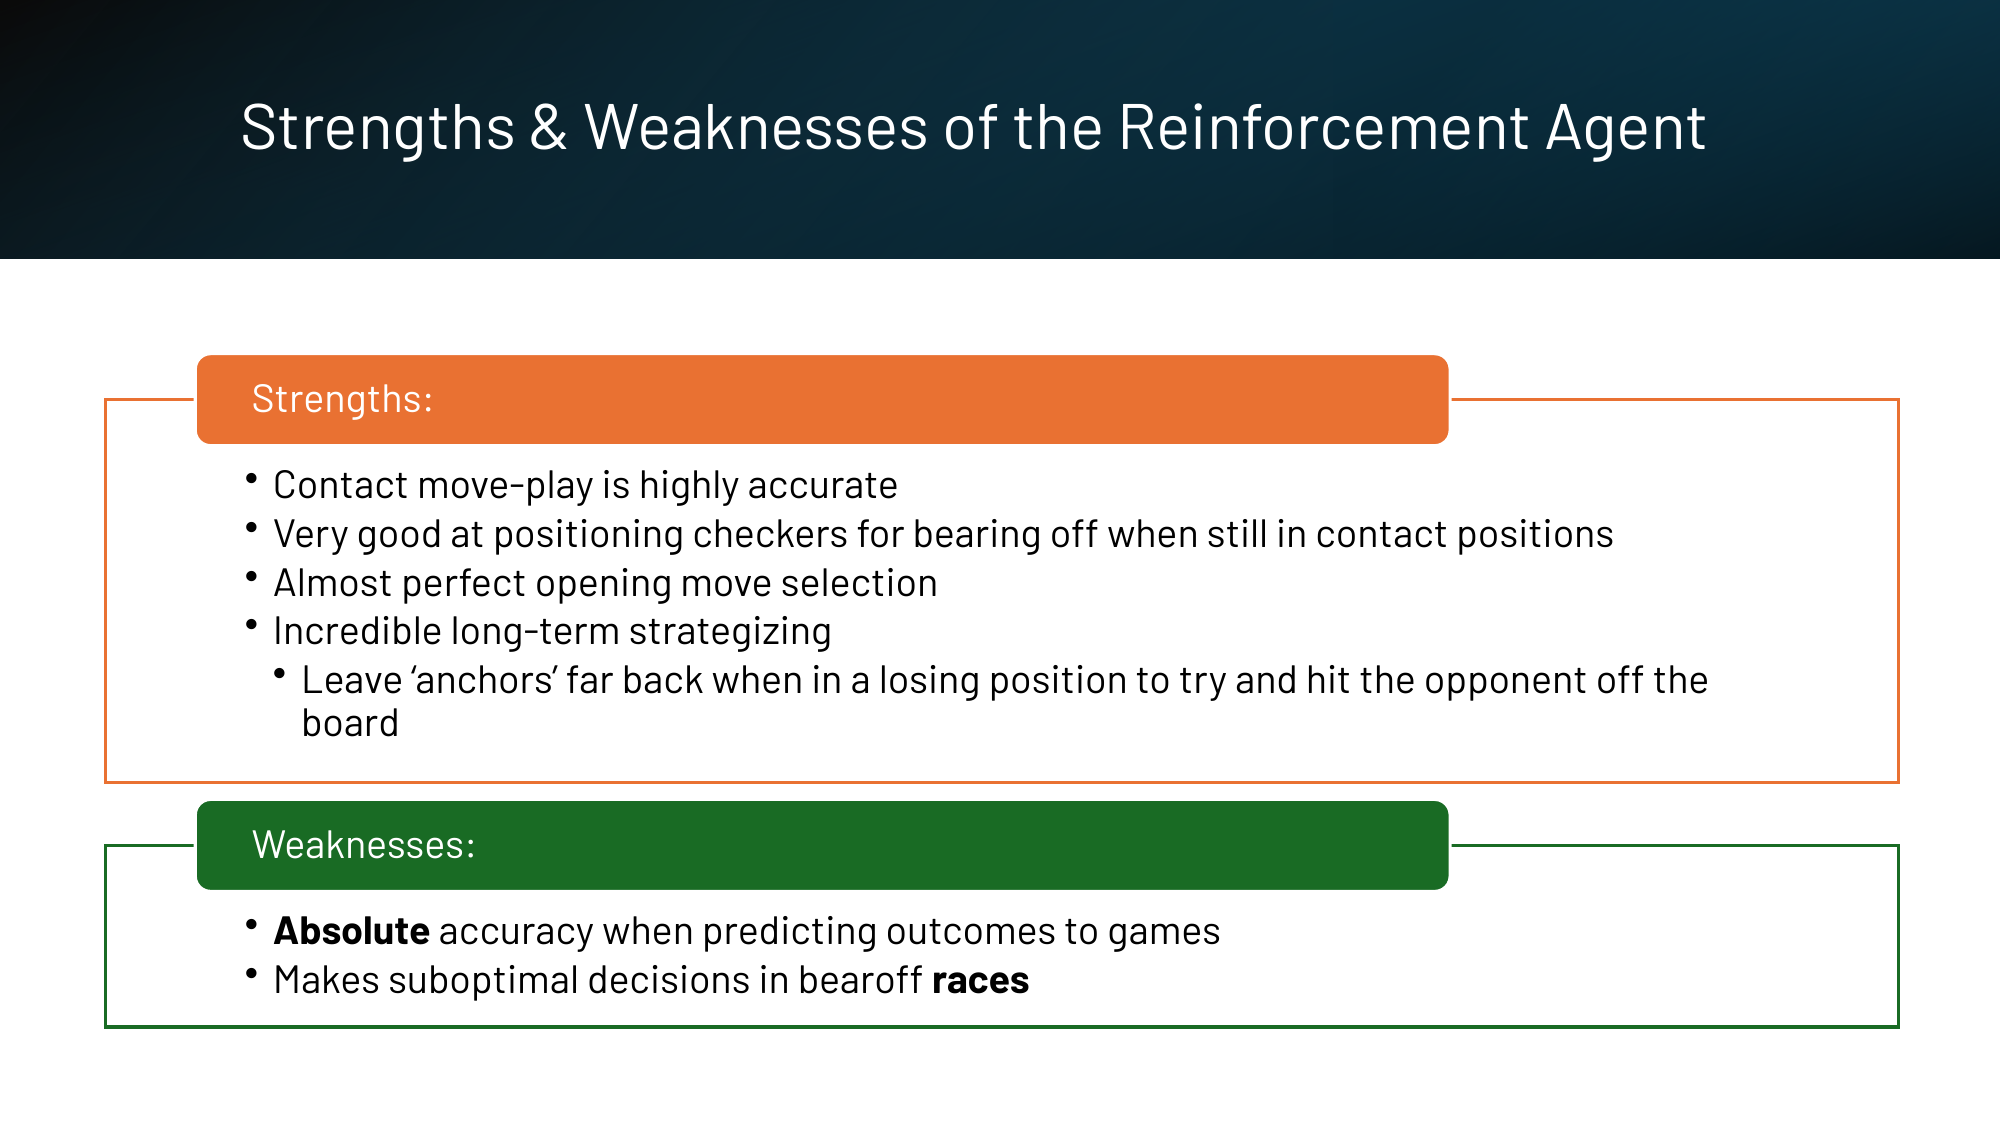

# Strengths & Weaknesses of the Reinforcement Agent
Contact move-play is highly accurate
Very good at positioning checkers for bearing off when still in contact positions
Almost perfect opening move selection
Incredible long-term strategizing
Leave ‘anchors’ far back when in a losing position to try and hit the opponent off the board
Strengths:
Absolute accuracy when predicting outcomes to games
Makes suboptimal decisions in bearoff races
Weaknesses: